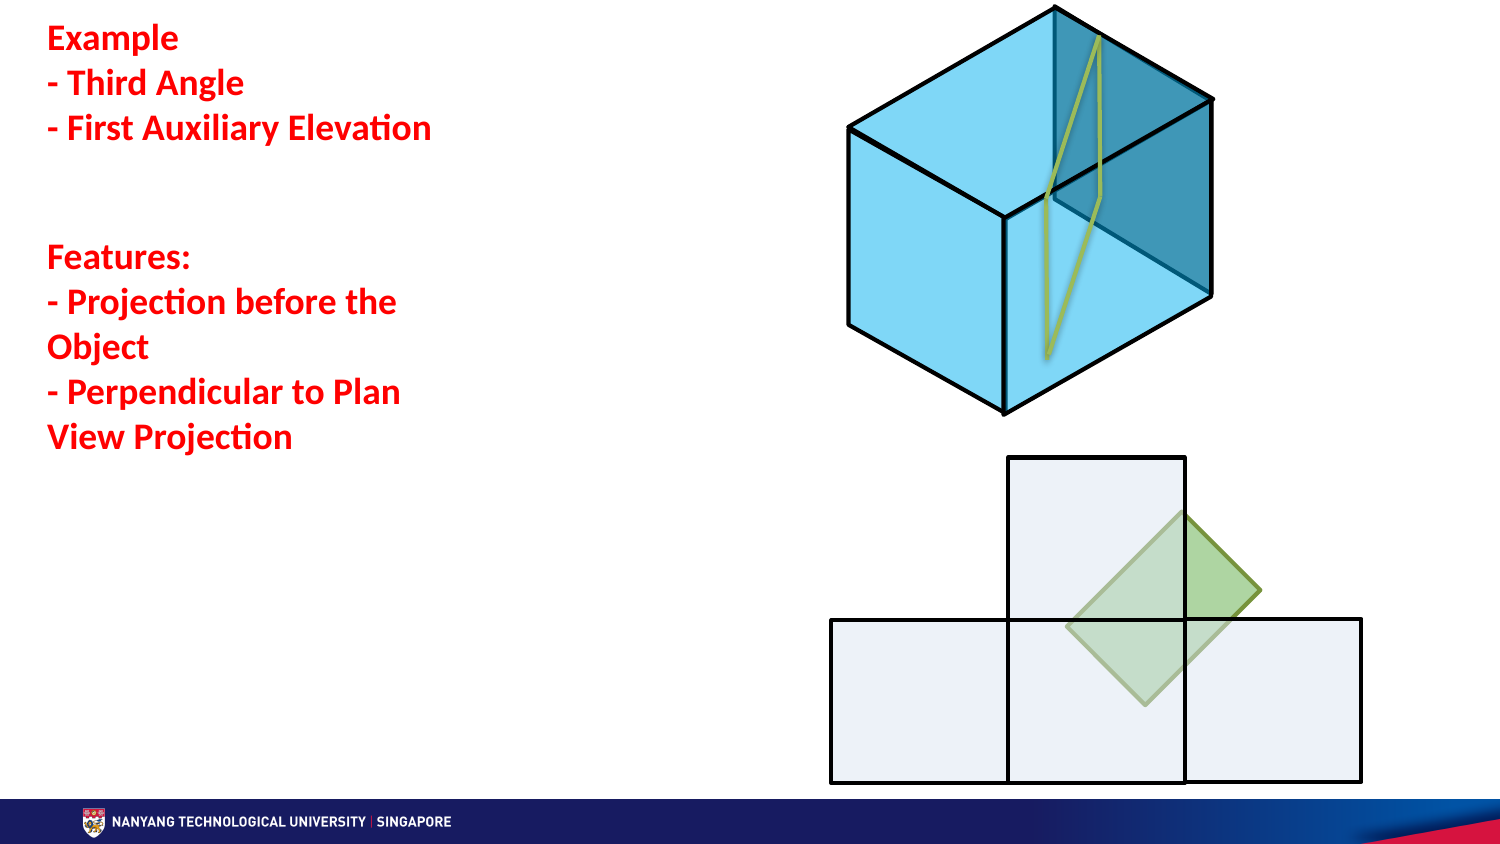

Example
- Third Angle
- First Auxiliary Elevation

Features:
- Projection before the Object
- Perpendicular to Plan View Projection